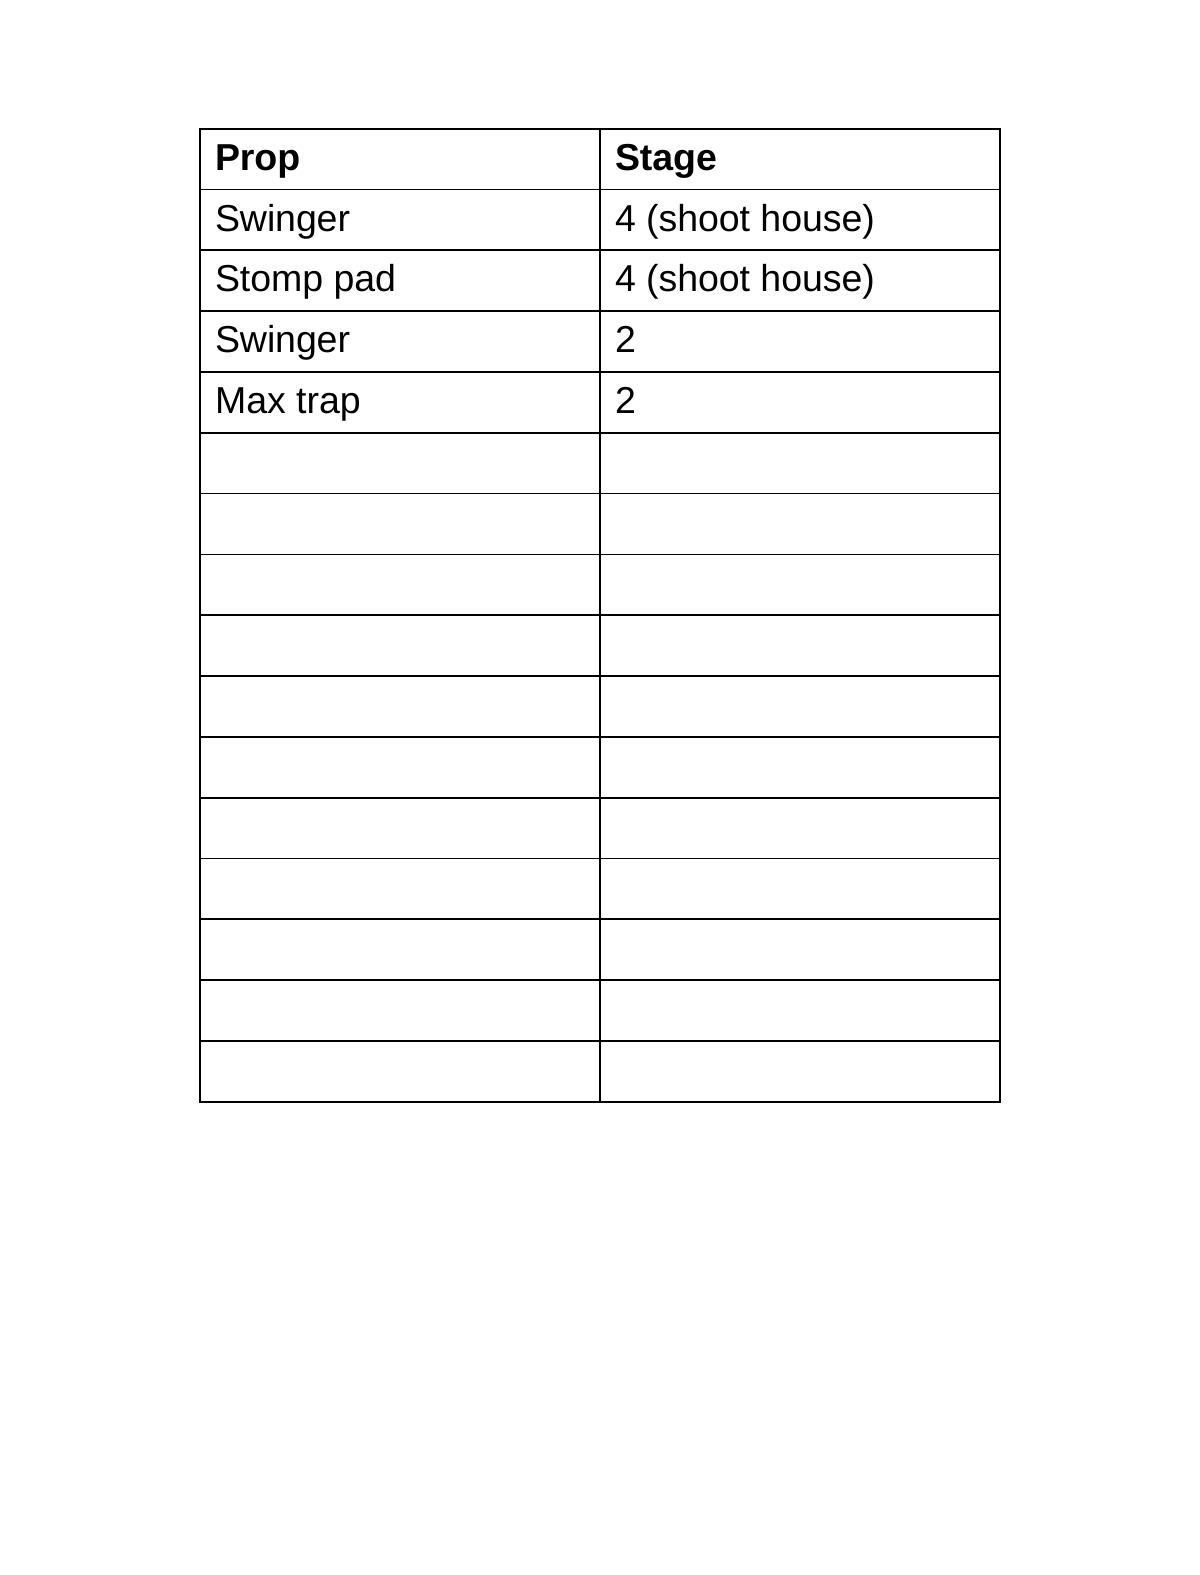

| Prop | Stage |
| --- | --- |
| Swinger | 4 (shoot house) |
| Stomp pad | 4 (shoot house) |
| Swinger | 2 |
| Max trap | 2 |
|  |  |
|  |  |
|  |  |
|  |  |
|  |  |
|  |  |
|  |  |
|  |  |
|  |  |
|  |  |
|  |  |